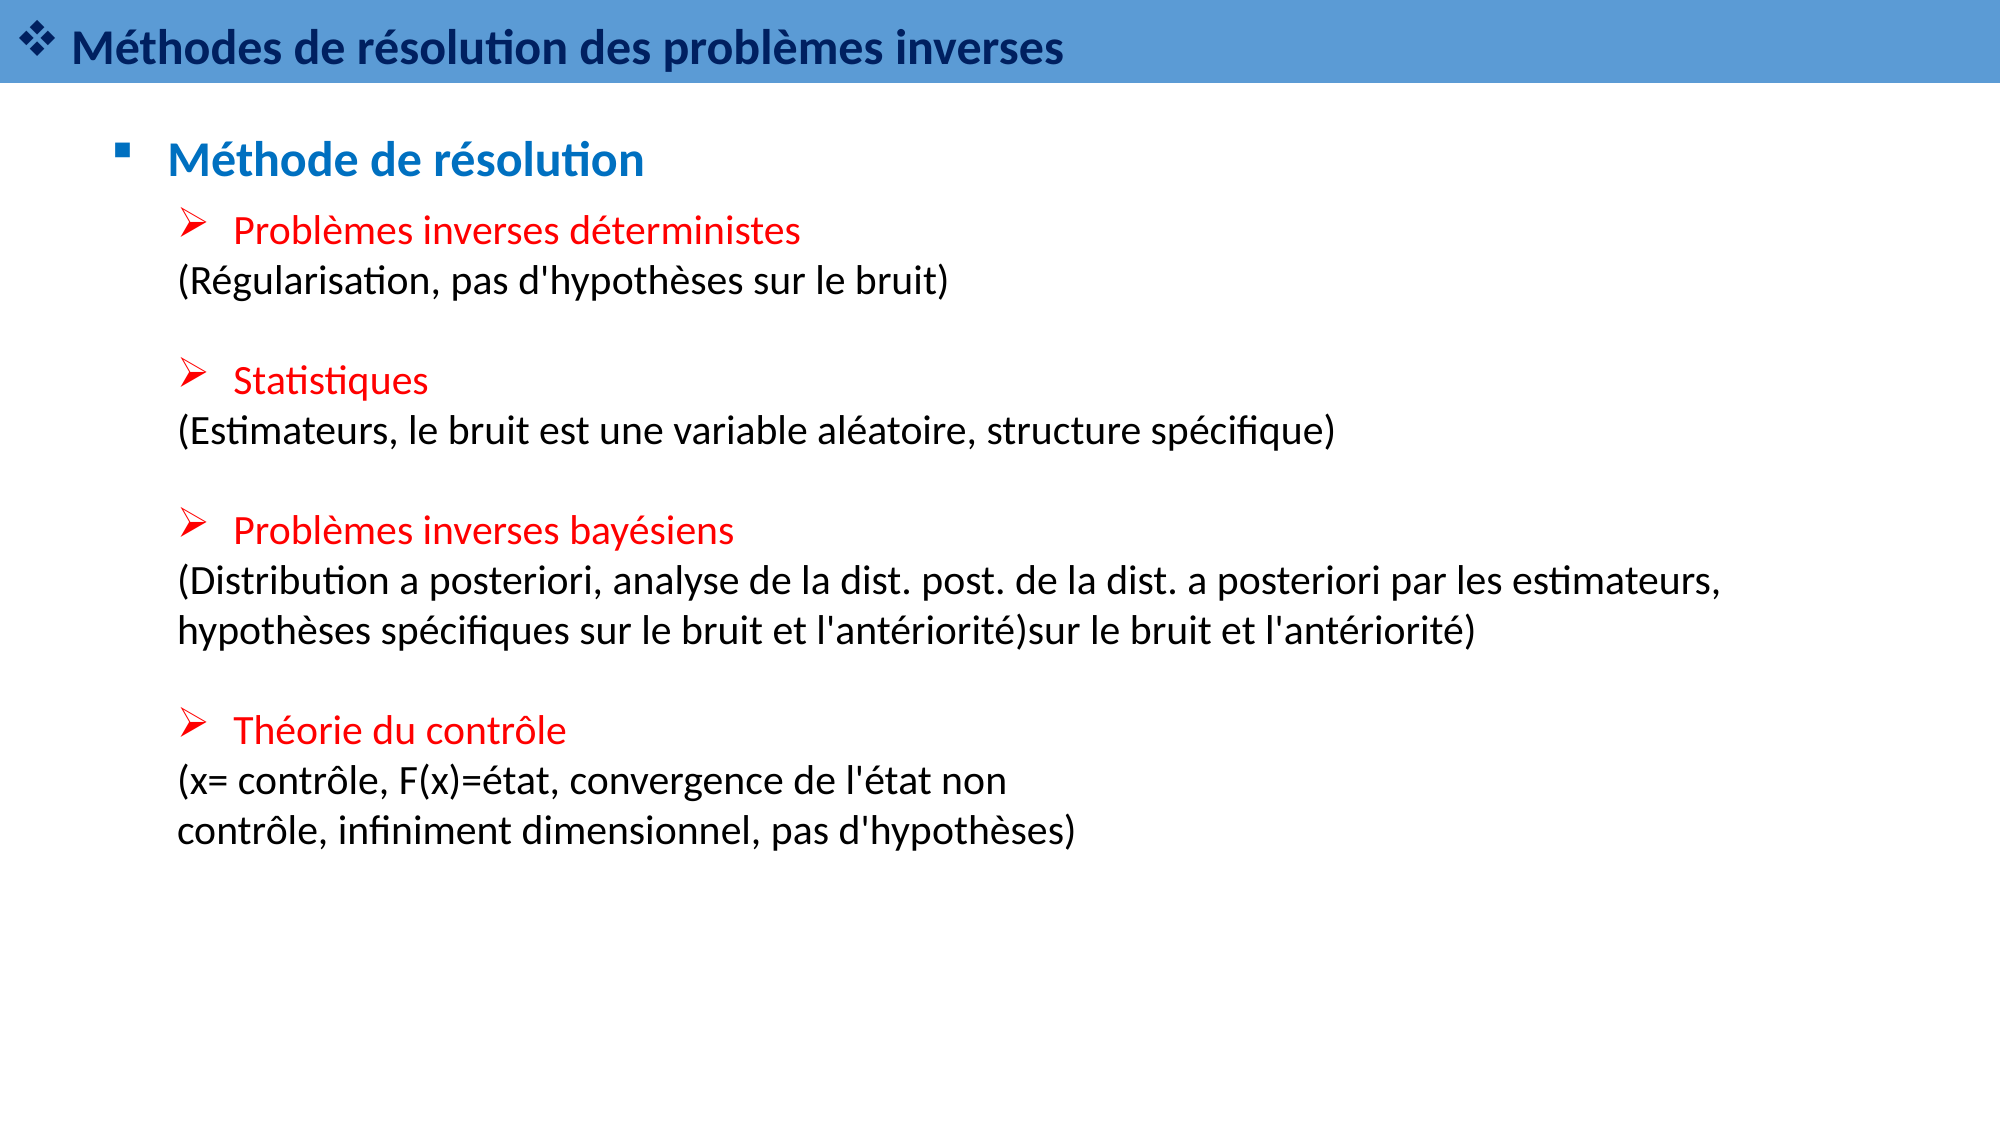

Méthodes de résolution des problèmes inverses
Méthode de résolution
Problèmes inverses déterministes
(Régularisation, pas d'hypothèses sur le bruit)

Statistiques
(Estimateurs, le bruit est une variable aléatoire, structure spécifique)

Problèmes inverses bayésiens
(Distribution a posteriori, analyse de la dist. post. de la dist. a posteriori par les estimateurs, hypothèses spécifiques sur le bruit et l'antériorité)sur le bruit et l'antériorité)

Théorie du contrôle
(x= contrôle, F(x)=état, convergence de l'état non
contrôle, infiniment dimensionnel, pas d'hypothèses)